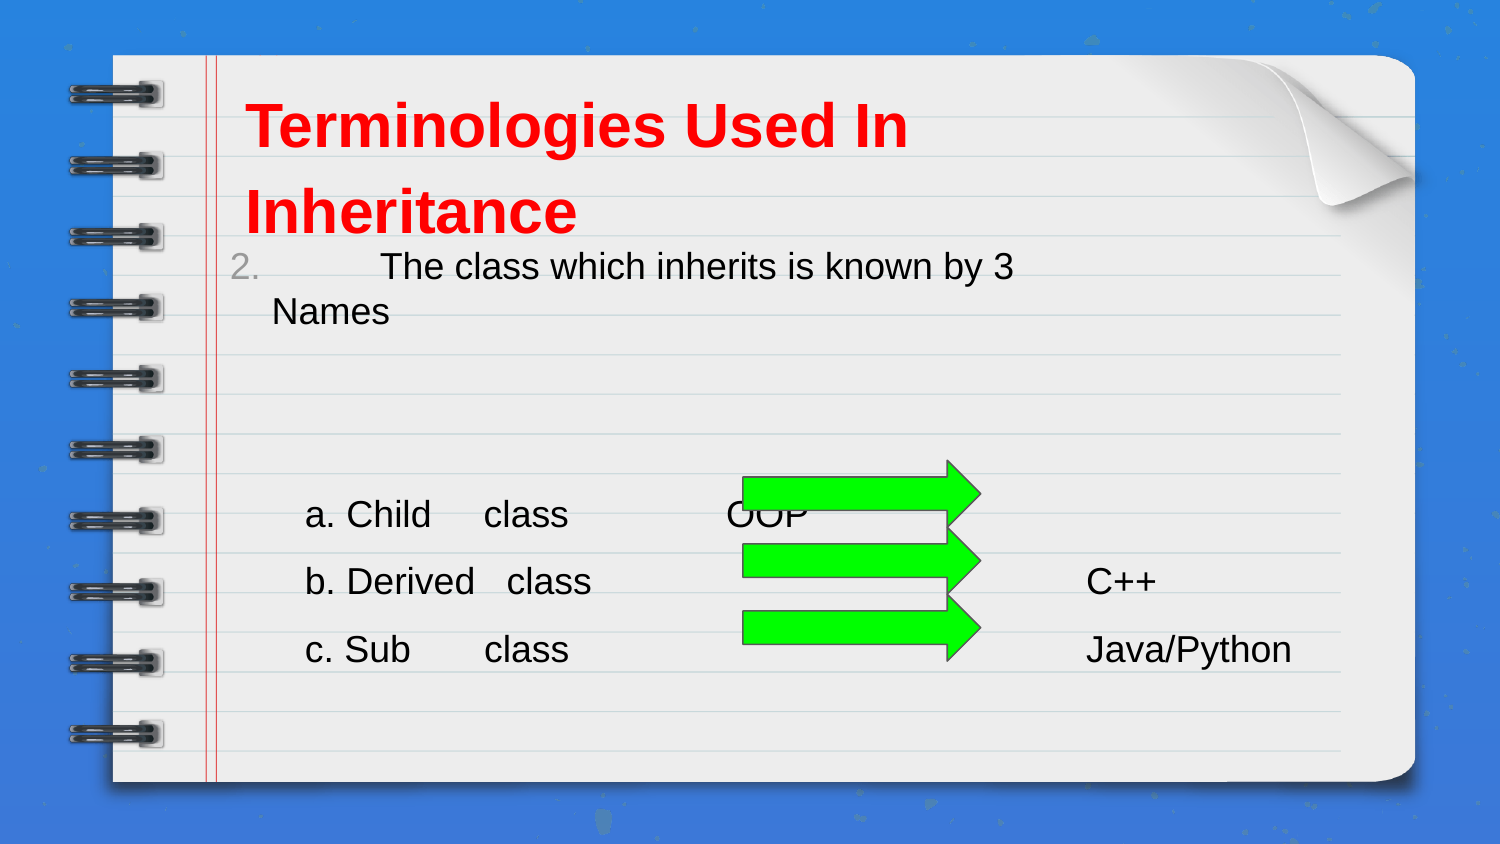

Terminologies Used In Inheritance
# 2. 	The class which inherits is known by 3
    Names

a. Child     class               OOP
b. Derived   class 				   C++
c. Sub       class 				   Java/Python